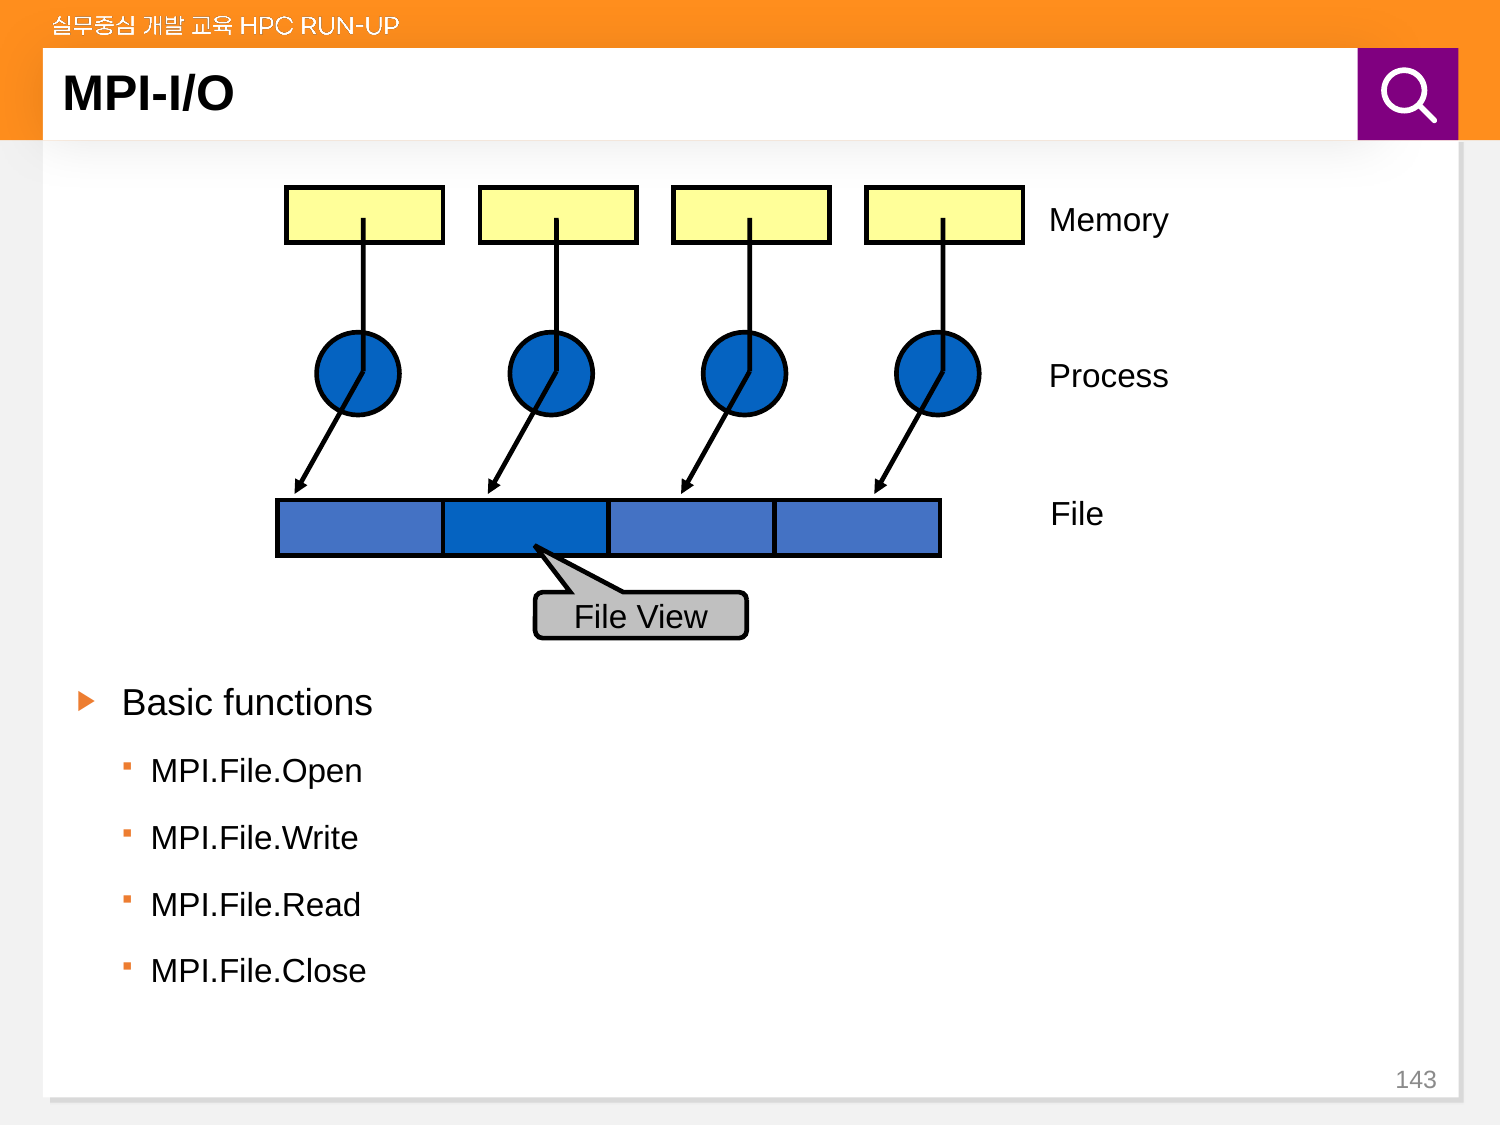

# MPI-I/O

Basic functions
MPI.File.Open
MPI.File.Write
MPI.File.Read
MPI.File.Close

Memory
Process
File

File View
143